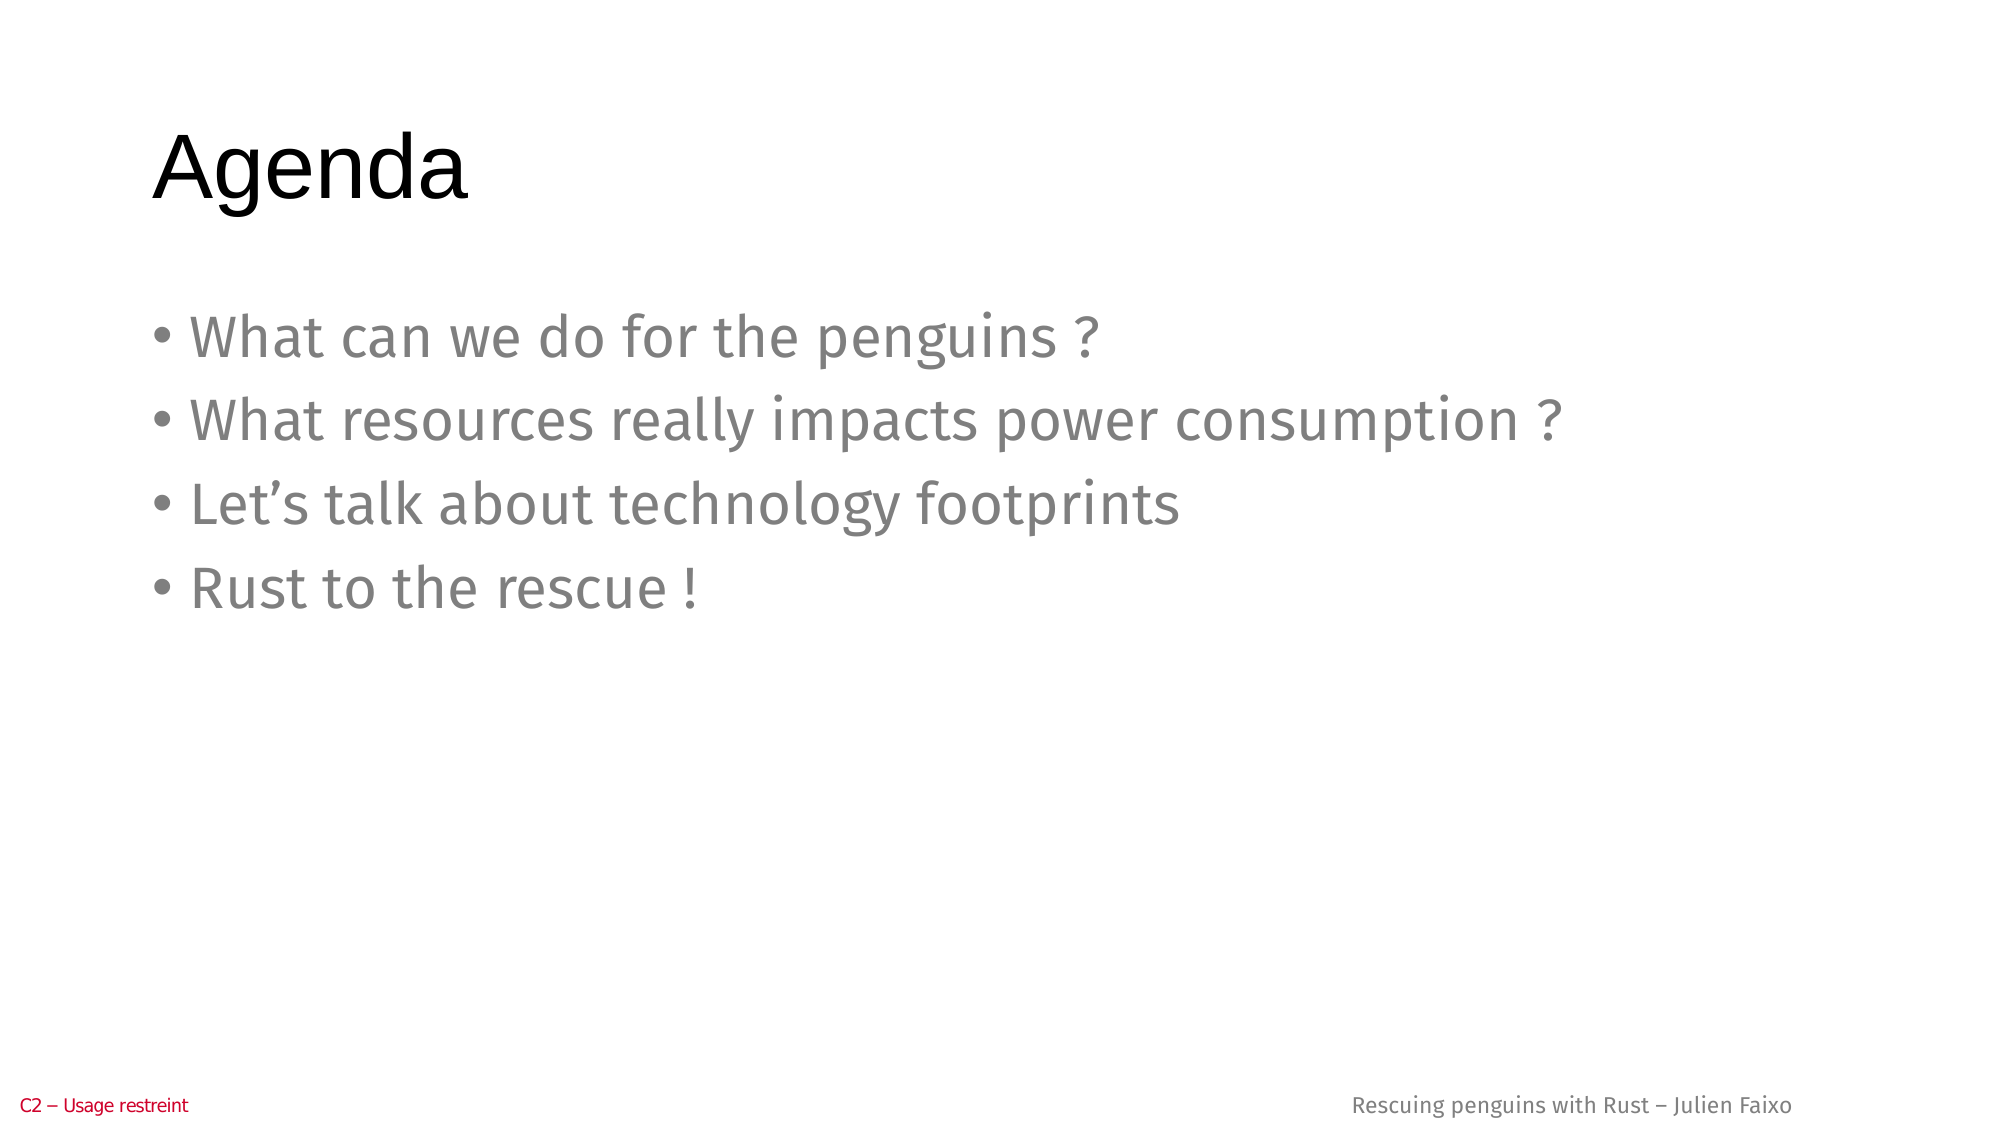

# Agenda
What can we do for the penguins ?
What resources really impacts power consumption ?
Let’s talk about technology footprints
Rust to the rescue !

Rescuing penguins with Rust – Julien Faixo